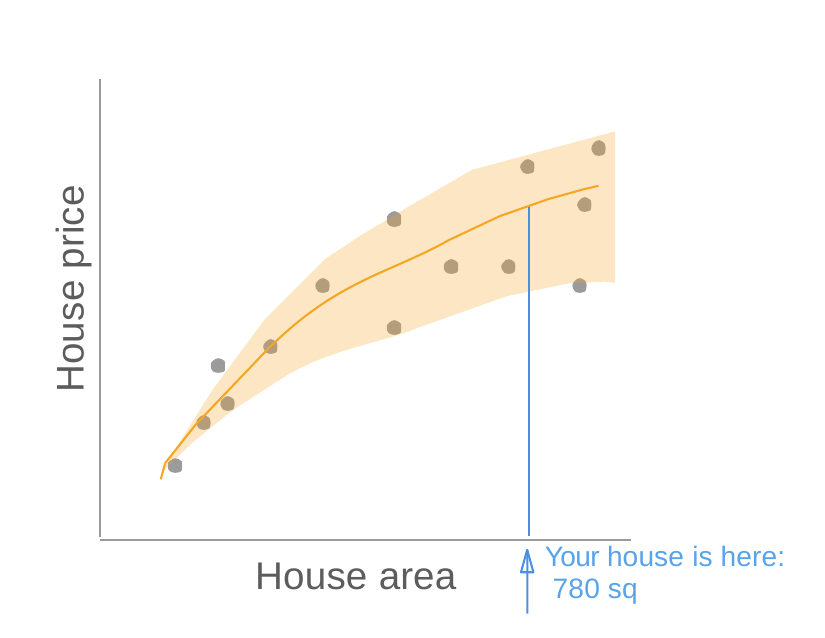

House price
Your house is here:  780 sq
House area